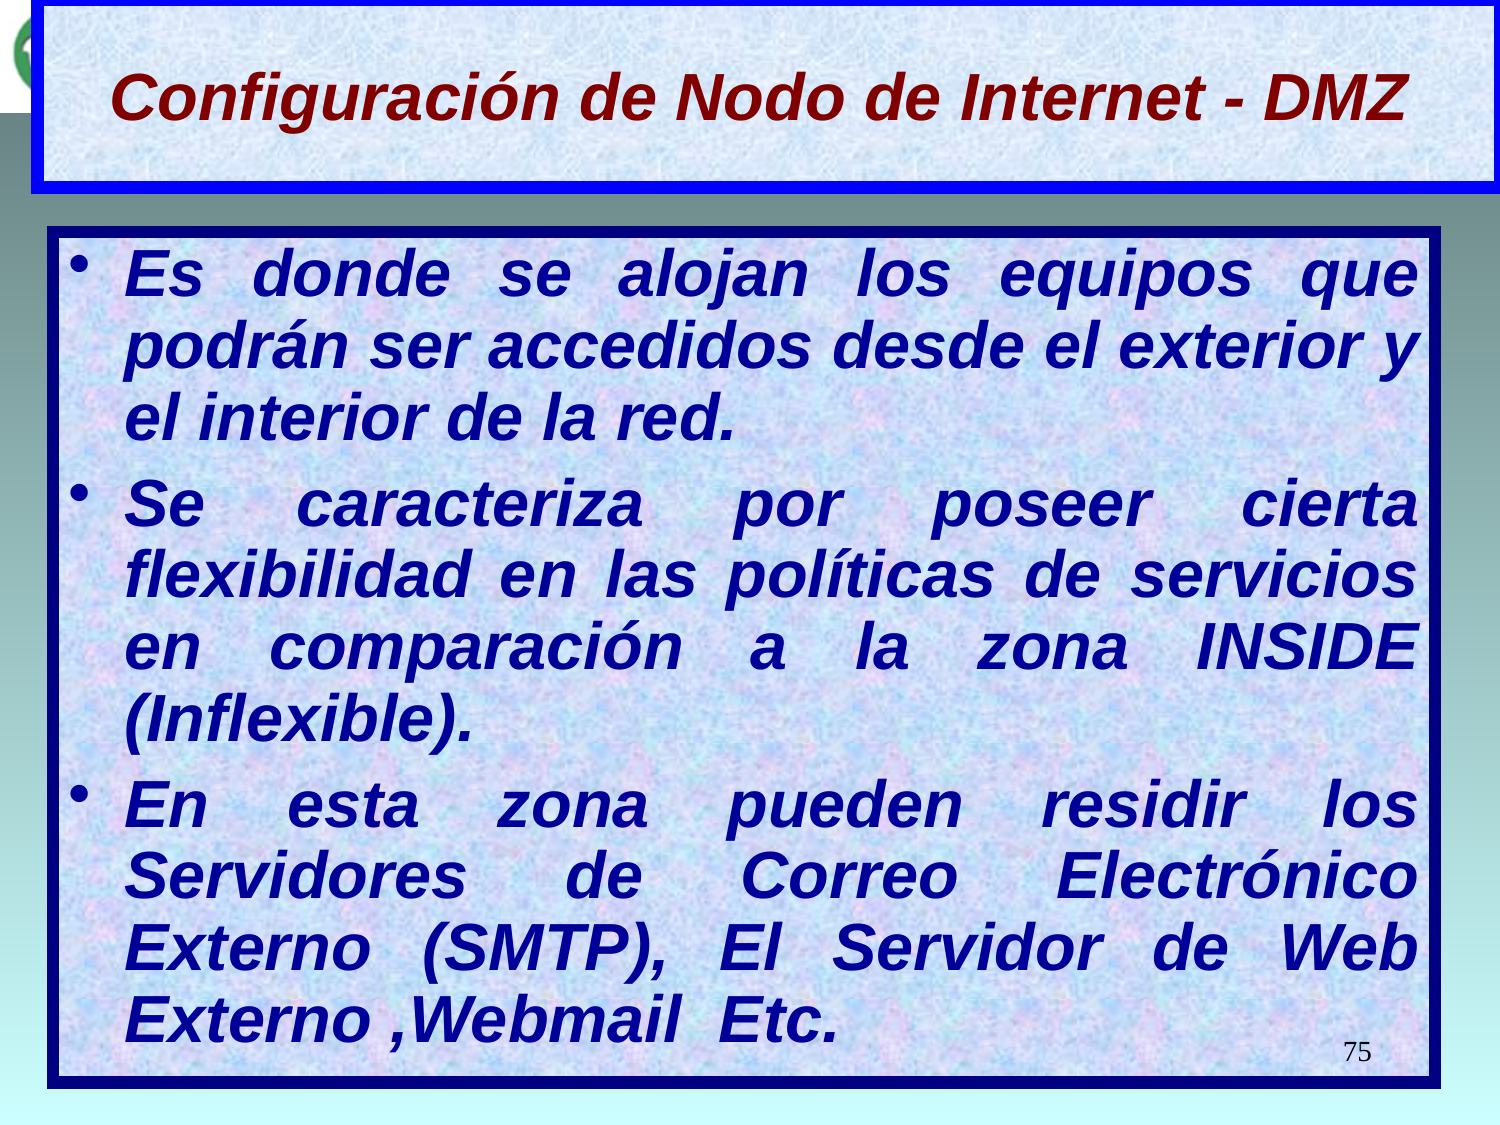

# Configuración de Nodo de Internet - DMZ
Es donde se alojan los equipos que podrán ser accedidos desde el exterior y el interior de la red.
Se caracteriza por poseer cierta flexibilidad en las políticas de servicios en comparación a la zona INSIDE (Inflexible).
En esta zona pueden residir los Servidores de Correo Electrónico Externo (SMTP), El Servidor de Web Externo ,Webmail  Etc.

75